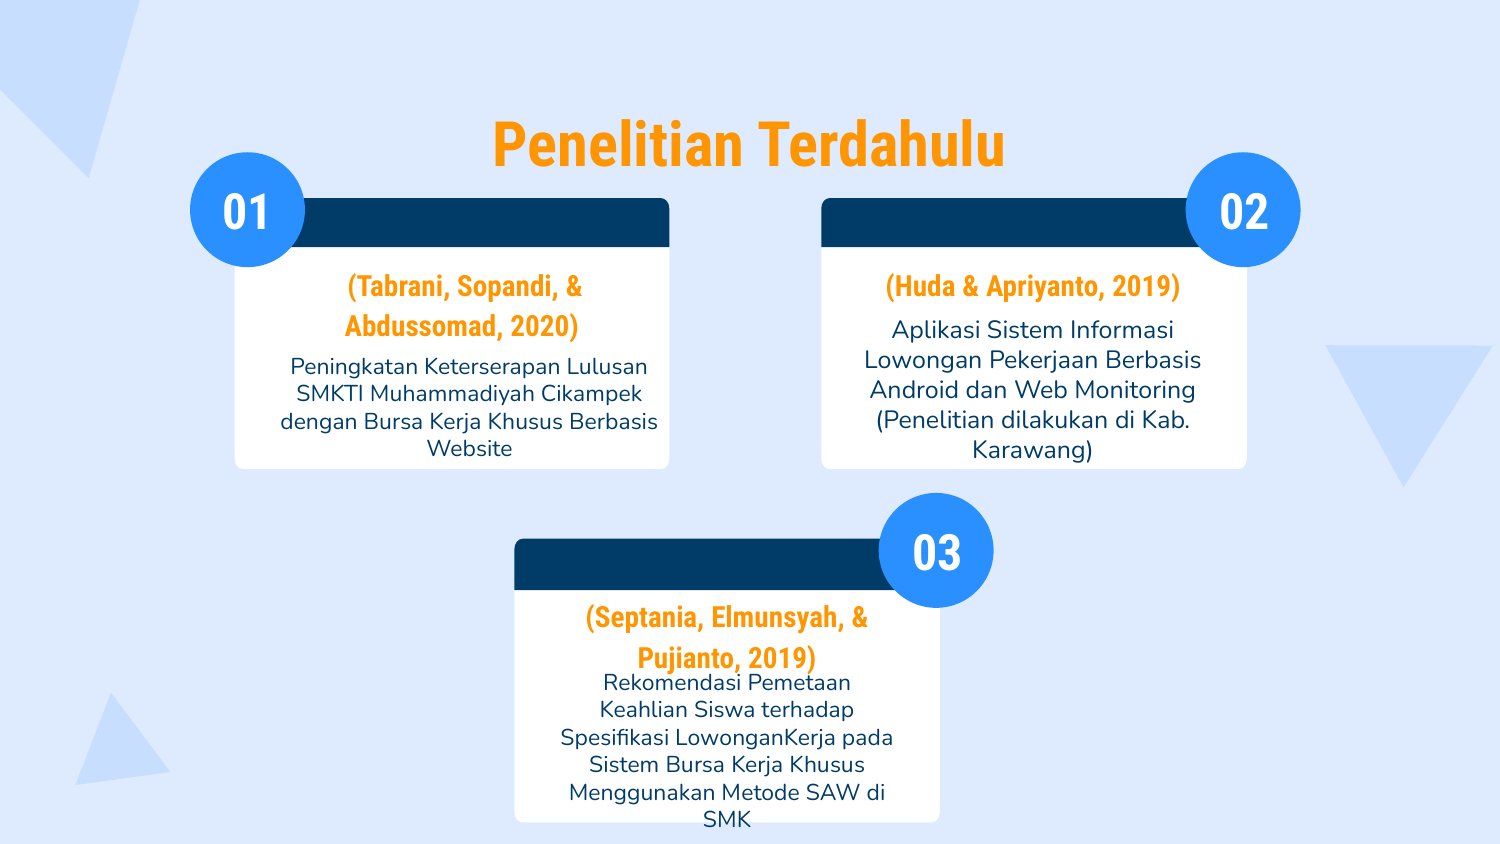

# Penelitian Terdahulu

01
02

 (Tabrani, Sopandi, & Abdussomad, 2020)
(Huda & Apriyanto, 2019)
Aplikasi Sistem Informasi Lowongan Pekerjaan Berbasis Android dan Web Monitoring (Penelitian dilakukan di Kab. Karawang)
Peningkatan Keterserapan Lulusan SMKTI Muhammadiyah Cikampek dengan Bursa Kerja Khusus Berbasis Website

03

(Septania, Elmunsyah, & Pujianto, 2019)
Rekomendasi Pemetaan Keahlian Siswa terhadap Spesifikasi LowonganKerja pada Sistem Bursa Kerja Khusus Menggunakan Metode SAW di SMK